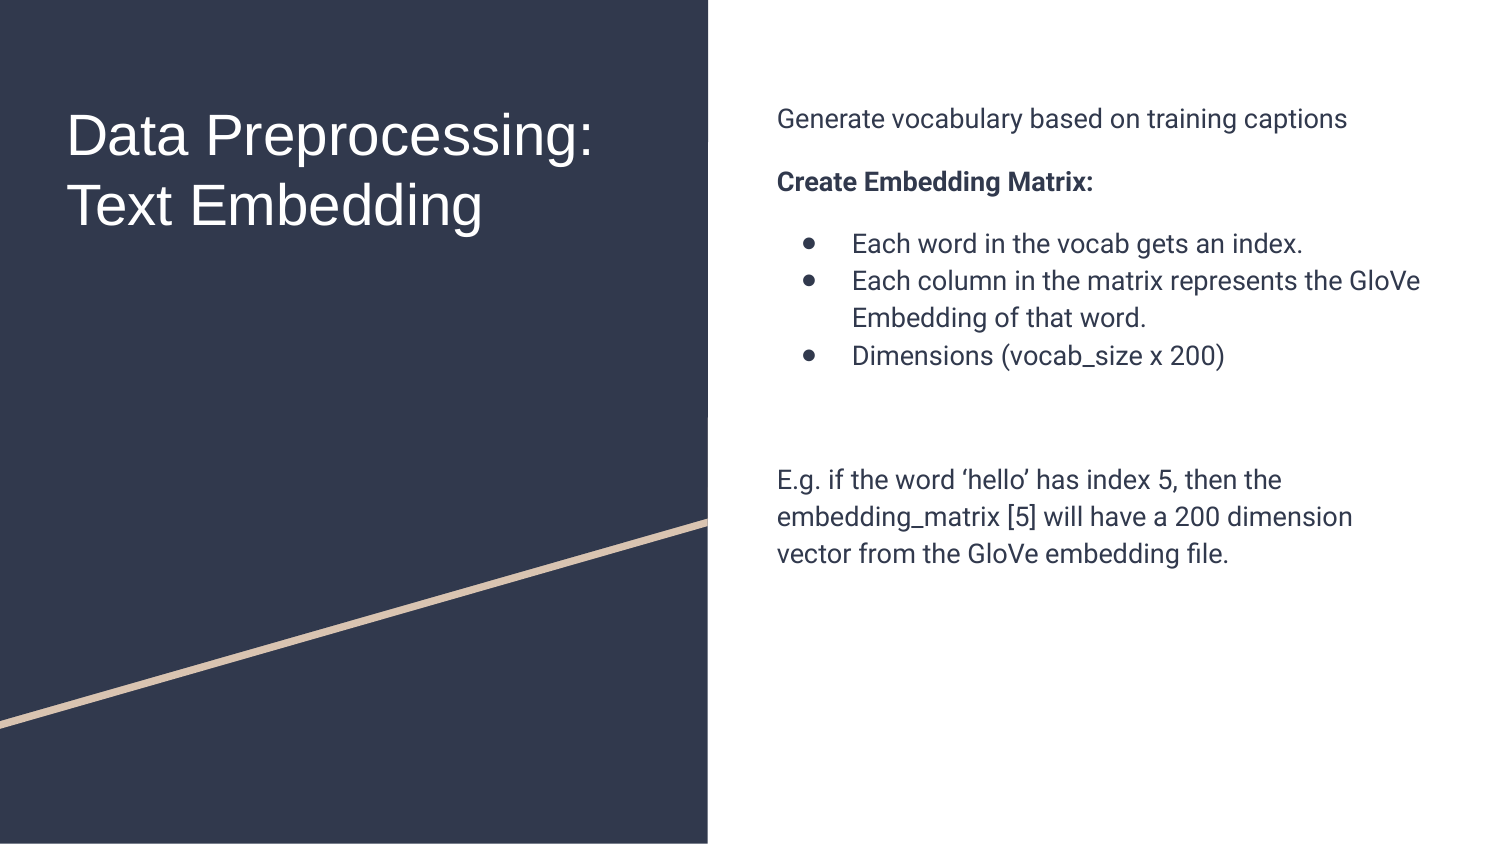

# Data Preprocessing:
Text Embedding
Generate vocabulary based on training captions
Create Embedding Matrix:
Each word in the vocab gets an index.
Each column in the matrix represents the GloVe Embedding of that word.
Dimensions (vocab_size x 200)

E.g. if the word ‘hello’ has index 5, then the embedding_matrix [5] will have a 200 dimension vector from the GloVe embedding file.